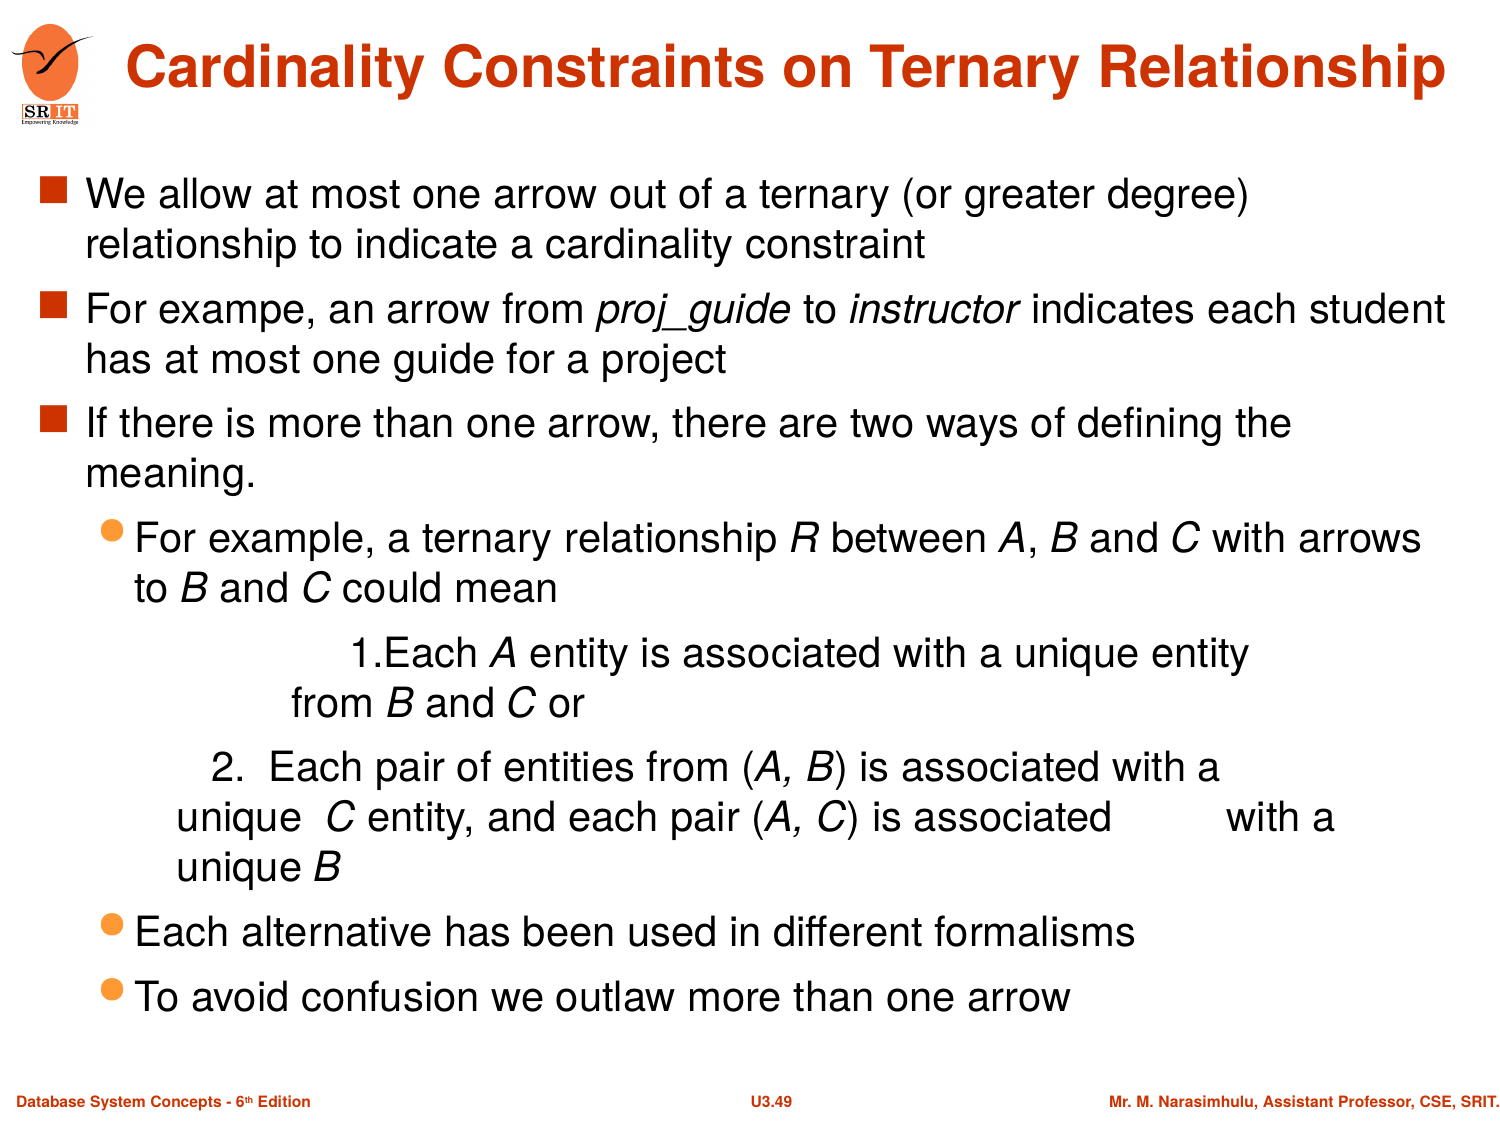

# Cardinality Constraints on Ternary Relationship
We allow at most one arrow out of a ternary (or greater degree) relationship to indicate a cardinality constraint
For exampe, an arrow from proj_guide to instructor indicates each student has at most one guide for a project
If there is more than one arrow, there are two ways of defining the meaning.
For example, a ternary relationship R between A, B and C with arrows to B and C could mean
	     1.Each A entity is associated with a unique entity 		from B and C or
	   2.  Each pair of entities from (A, B) is associated with a 	unique  C entity, and each pair (A, C) is associated 	with a unique B
Each alternative has been used in different formalisms
To avoid confusion we outlaw more than one arrow